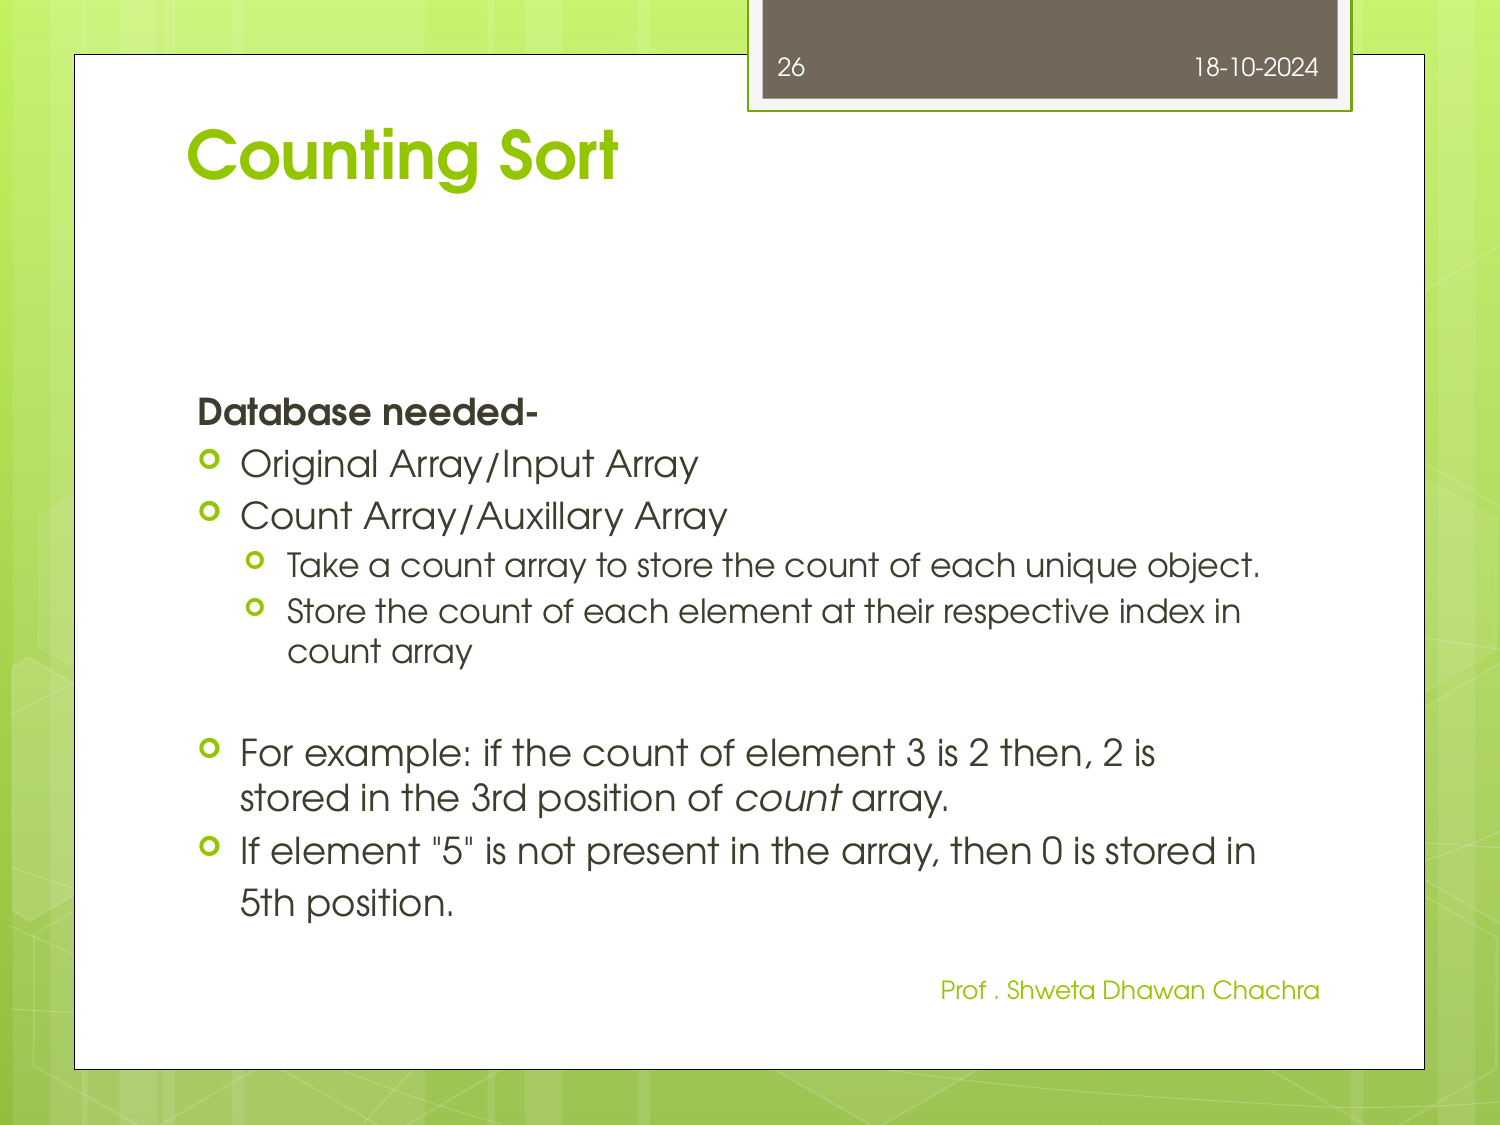

26
18-10-2024
# Counting Sort
Database needed-
Original Array/Input Array
Count Array/Auxillary Array
Take a count array to store the count of each unique object.
Store the count of each element at their respective index in count array

For example: if the count of element 3 is 2 then, 2 is stored in the 3rd position of count array.
If element "5" is not present in the array, then 0 is stored in 5th position.
Prof . Shweta Dhawan Chachra